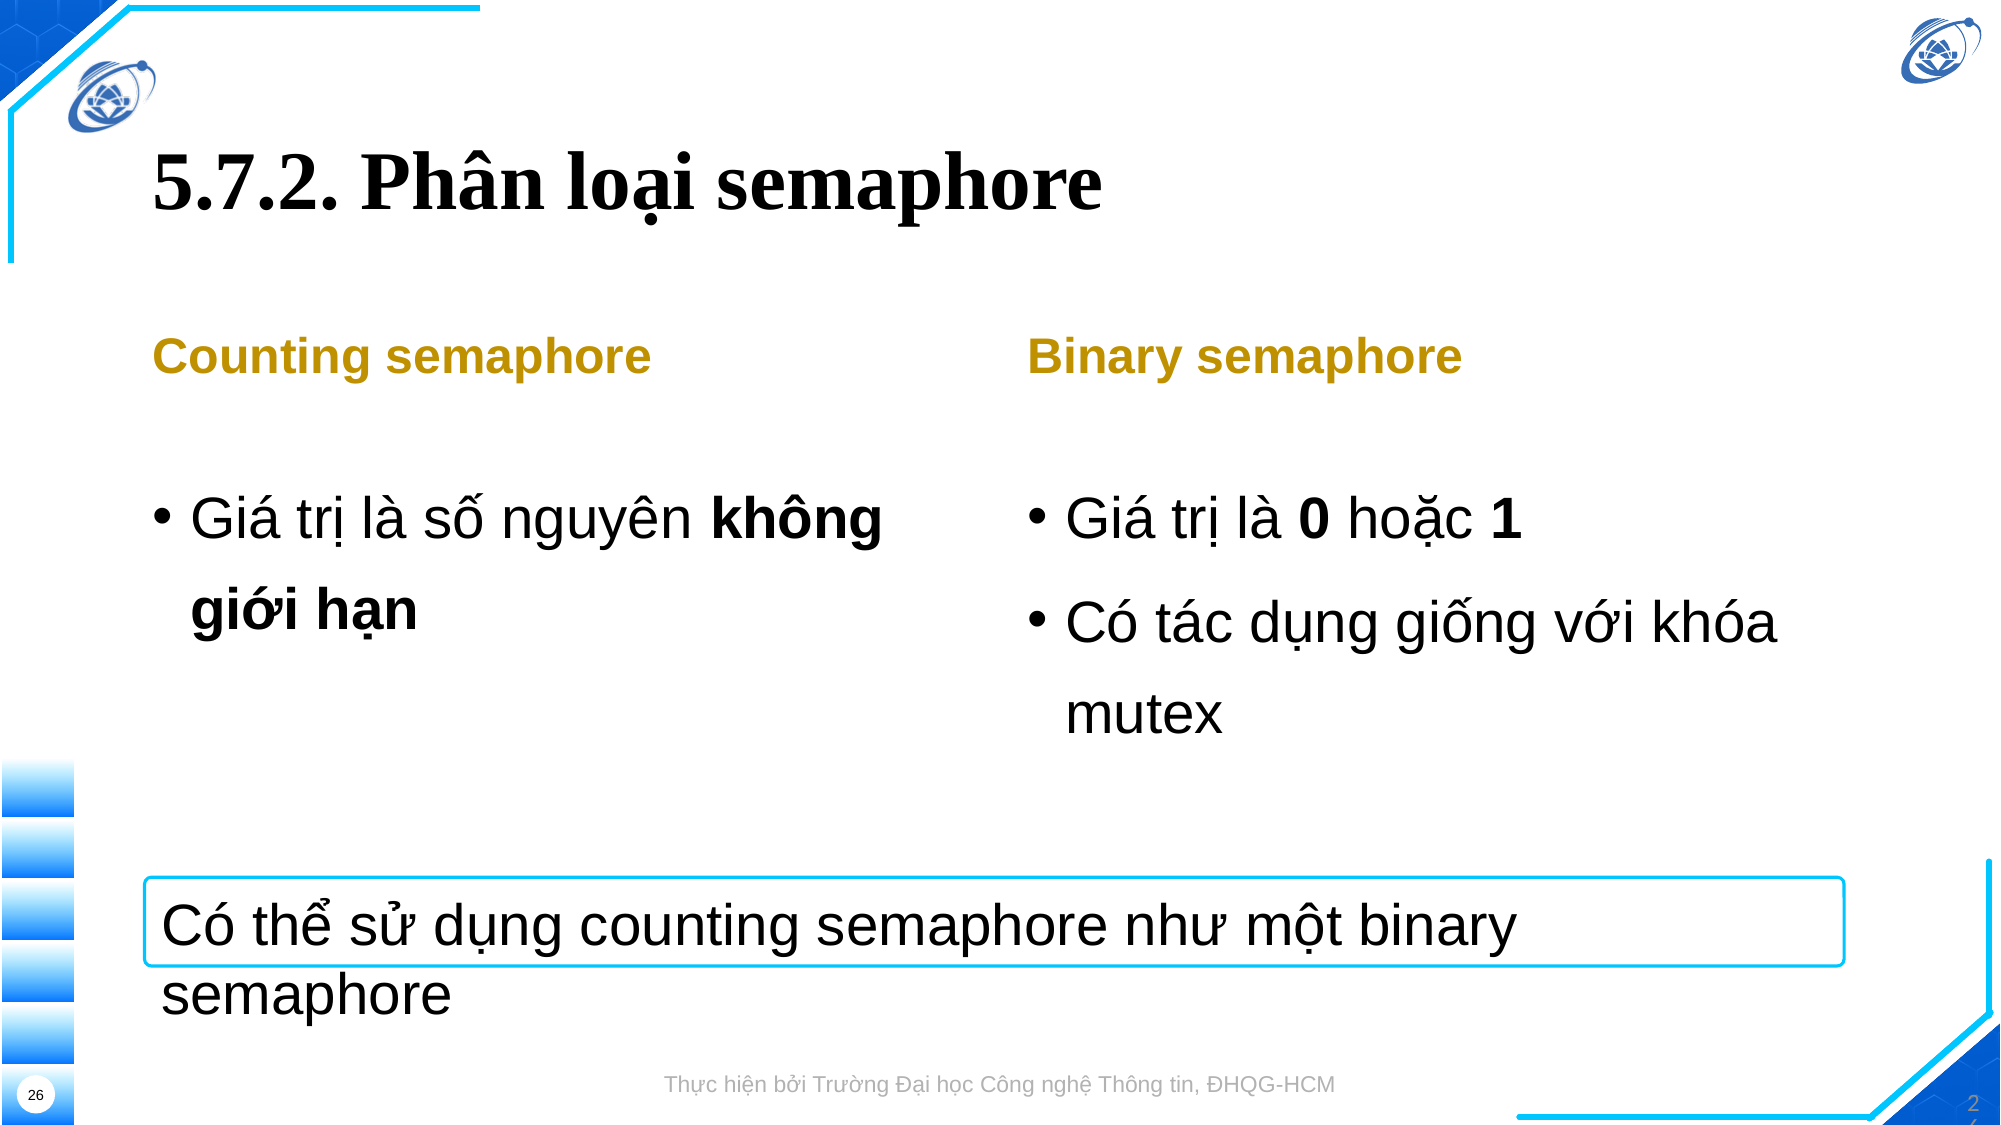

# 5.7.2. Phân loại semaphore
Counting semaphore
Binary semaphore
Giá trị là số nguyên không giới hạn
Giá trị là 0 hoặc 1
Có tác dụng giống với khóa mutex
Có thể sử dụng counting semaphore như một binary semaphore
Thực hiện bởi Trường Đại học Công nghệ Thông tin, ĐHQG-HCM
26